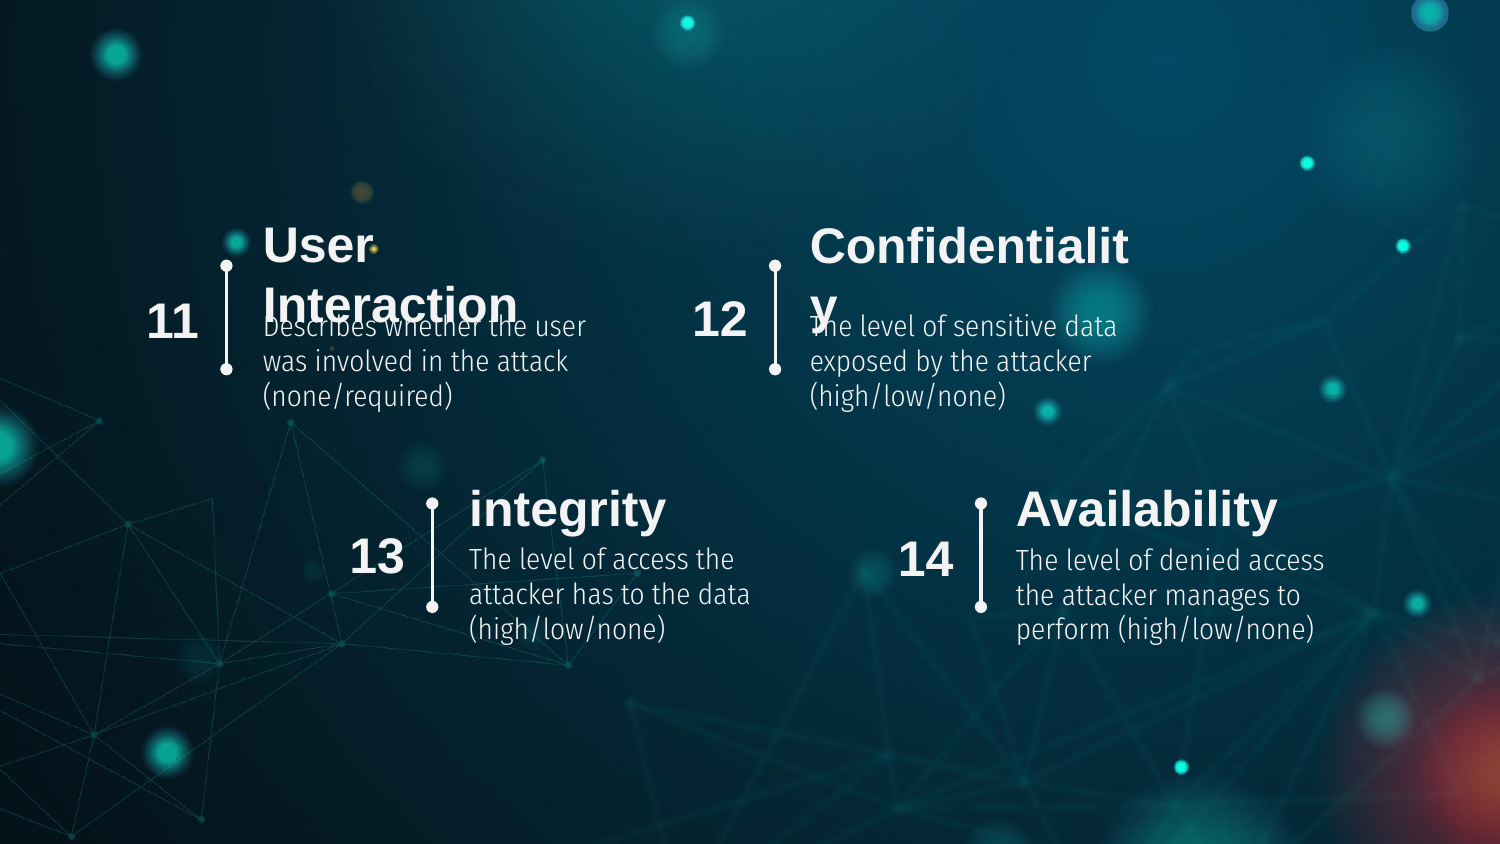

# User Interaction
Confidentiality
12
11
Describes whether the user was involved in the attack (none/required)
The level of sensitive data exposed by the attacker (high/low/none)
integrity
Availability
13
14
The level of access the attacker has to the data (high/low/none)

The level of denied access the attacker manages to perform (high/low/none)